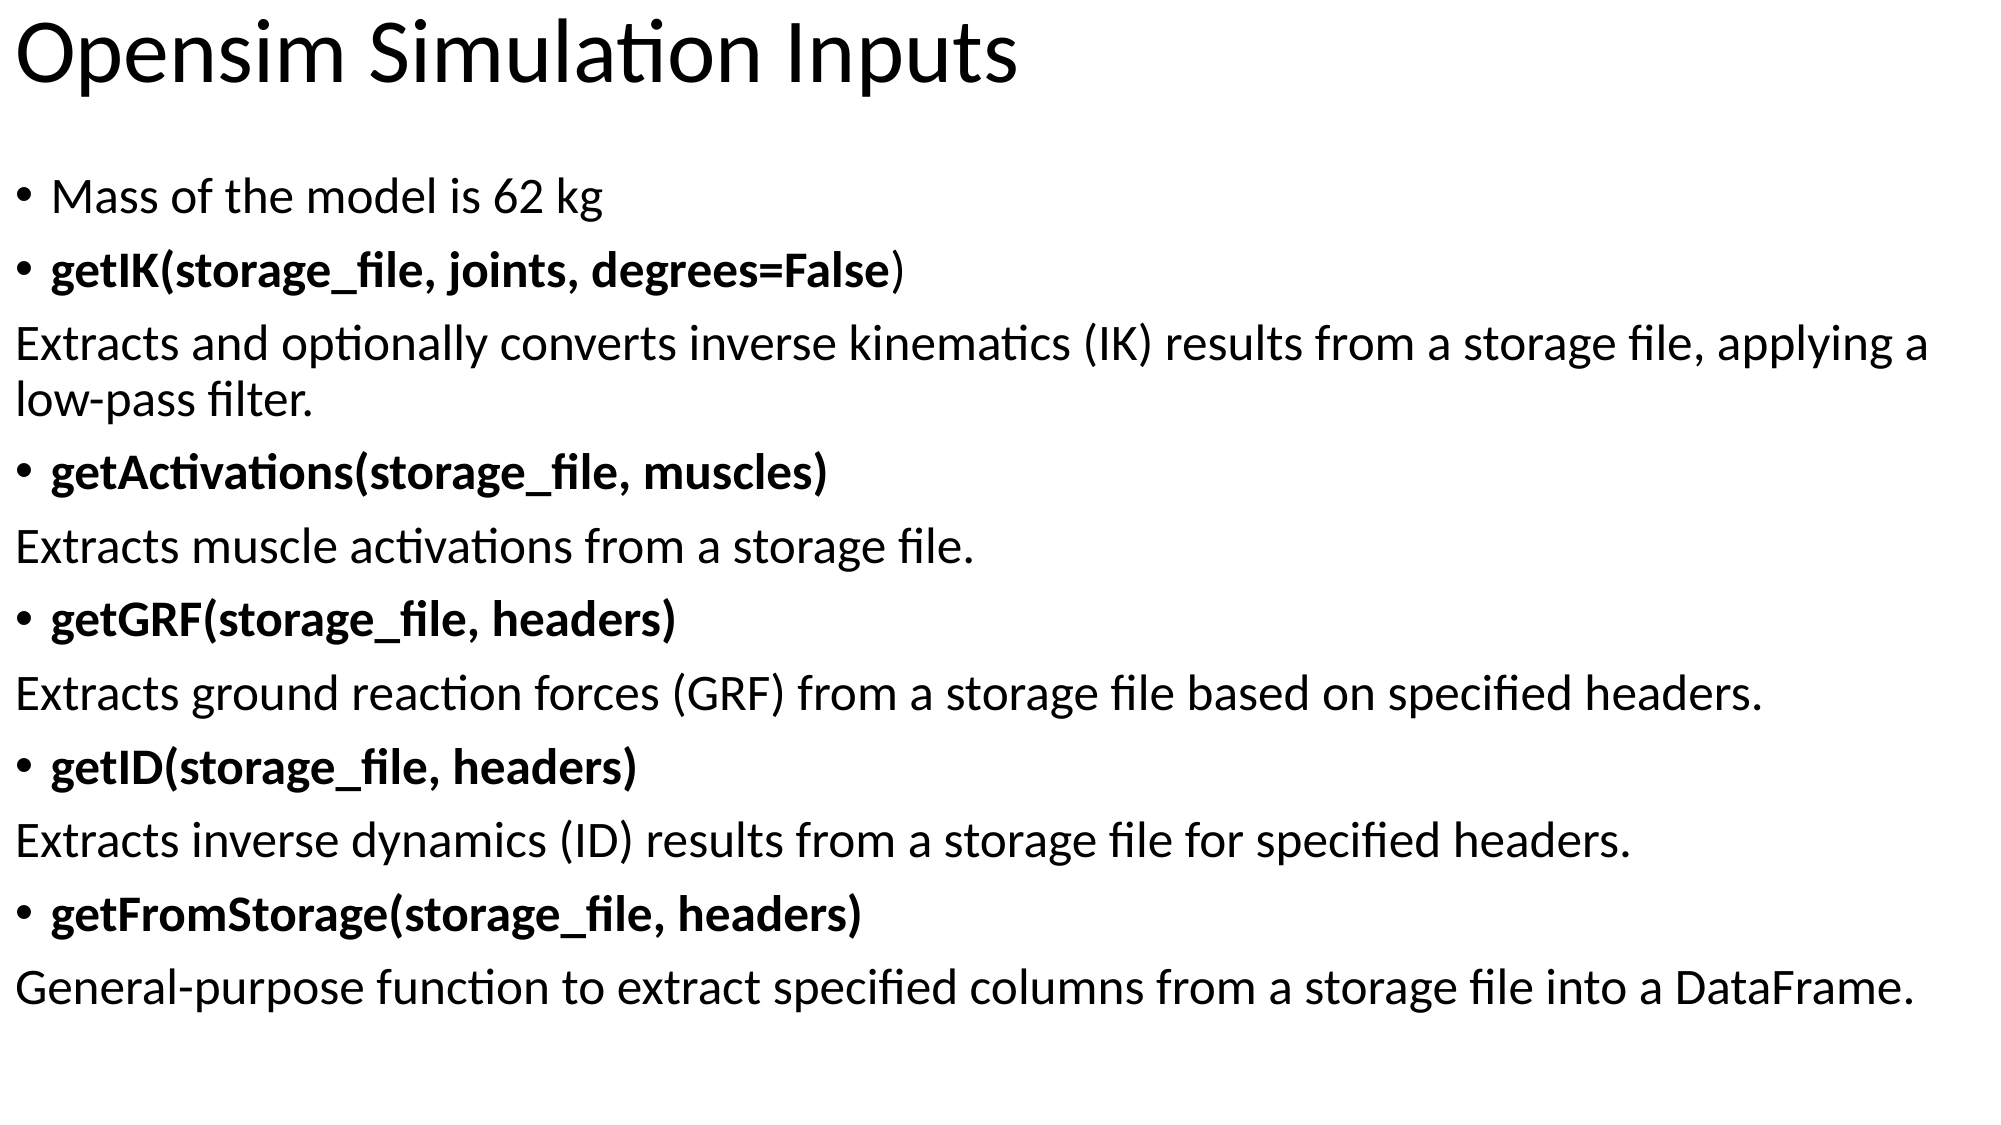

# Opensim Simulation Inputs
Mass of the model is 62 kg
getIK(storage_file, joints, degrees=False)
Extracts and optionally converts inverse kinematics (IK) results from a storage file, applying a low-pass filter.
getActivations(storage_file, muscles)
Extracts muscle activations from a storage file.
getGRF(storage_file, headers)
Extracts ground reaction forces (GRF) from a storage file based on specified headers.
getID(storage_file, headers)
Extracts inverse dynamics (ID) results from a storage file for specified headers.
getFromStorage(storage_file, headers)
General-purpose function to extract specified columns from a storage file into a DataFrame.